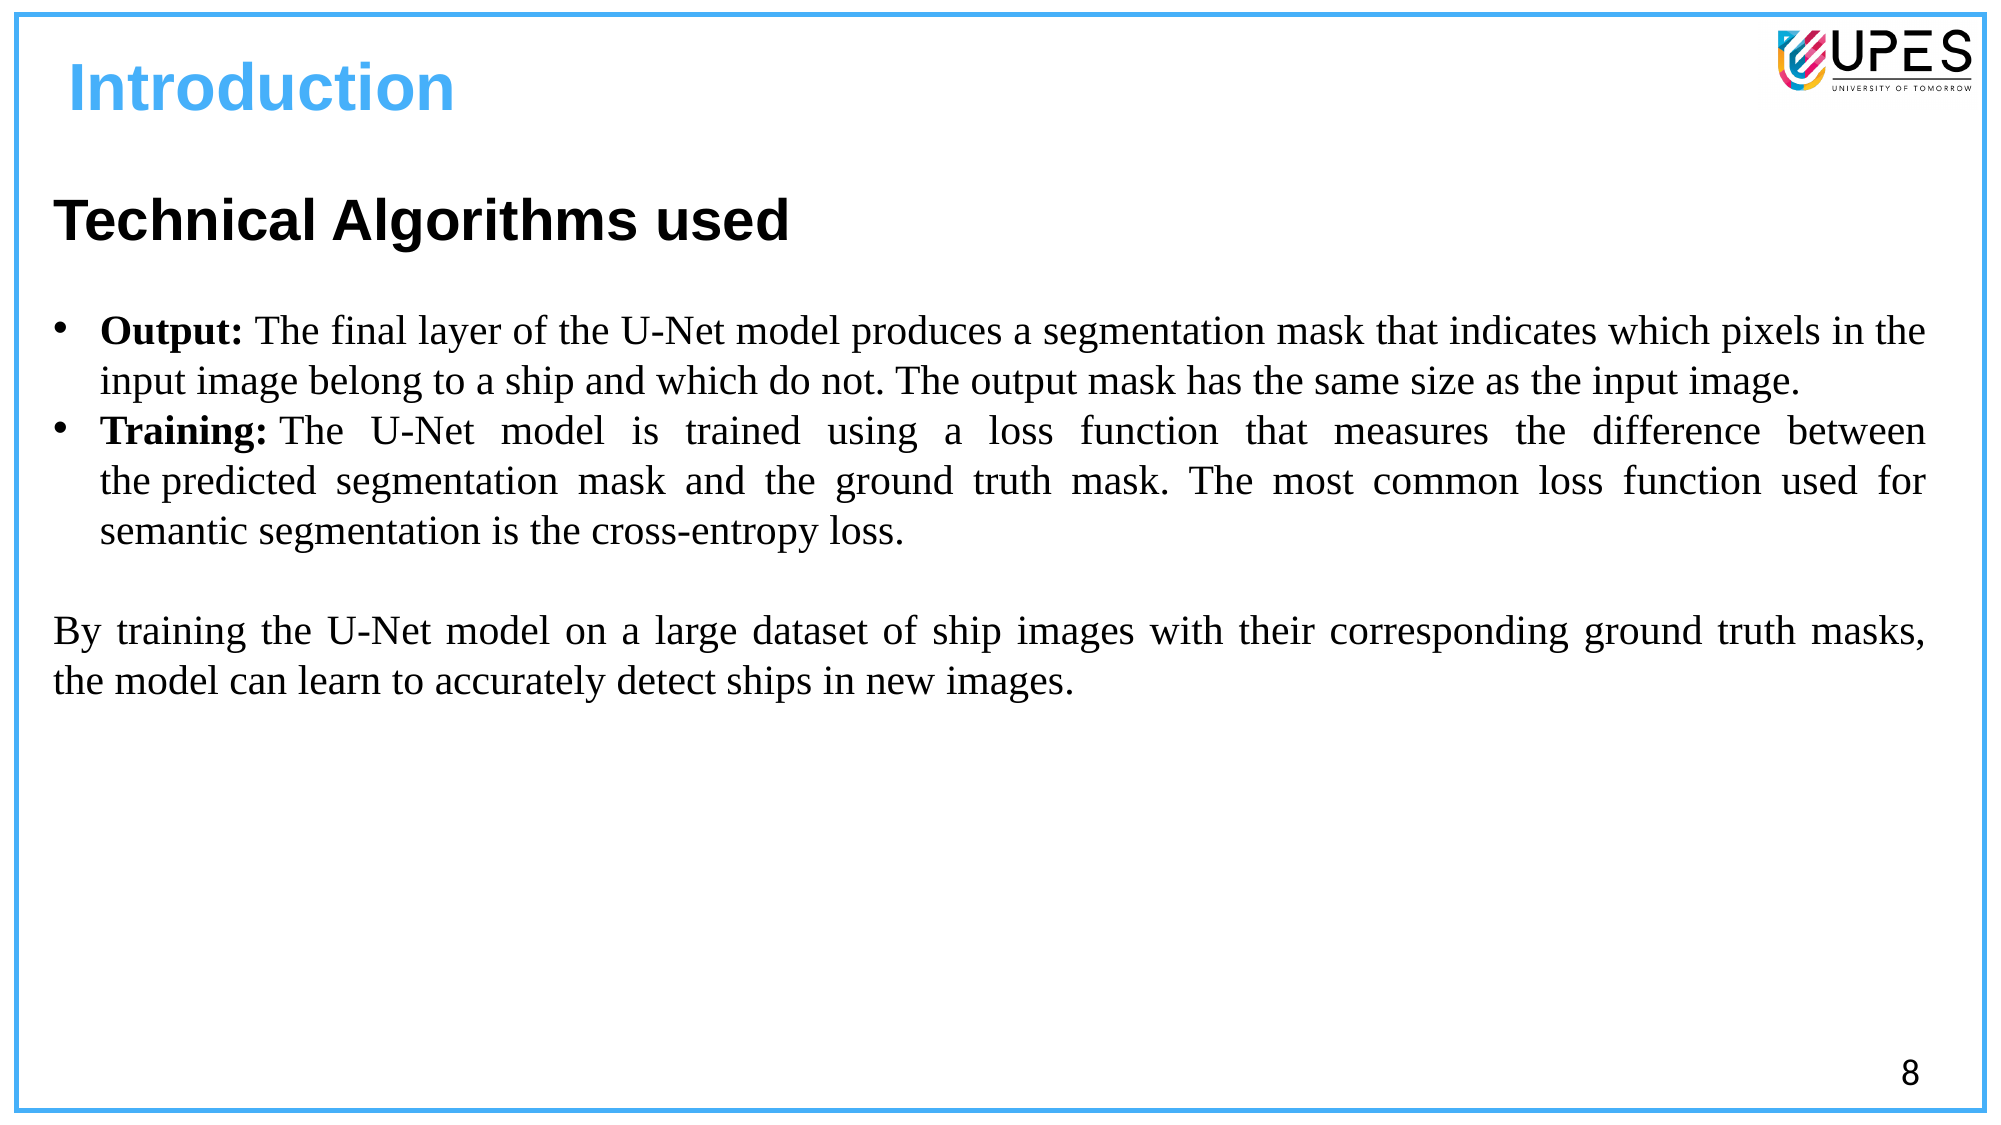

Introduction
Technical Algorithms used

Output: The final layer of the U-Net model produces a segmentation mask that indicates which pixels in the input image belong to a ship and which do not. The output mask has the same size as the input image.
Training: The U-Net model is trained using a loss function that measures the difference between the predicted segmentation mask and the ground truth mask. The most common loss function used for semantic segmentation is the cross-entropy loss.

By training the U-Net model on a large dataset of ship images with their corresponding ground truth masks, the model can learn to accurately detect ships in new images.

8